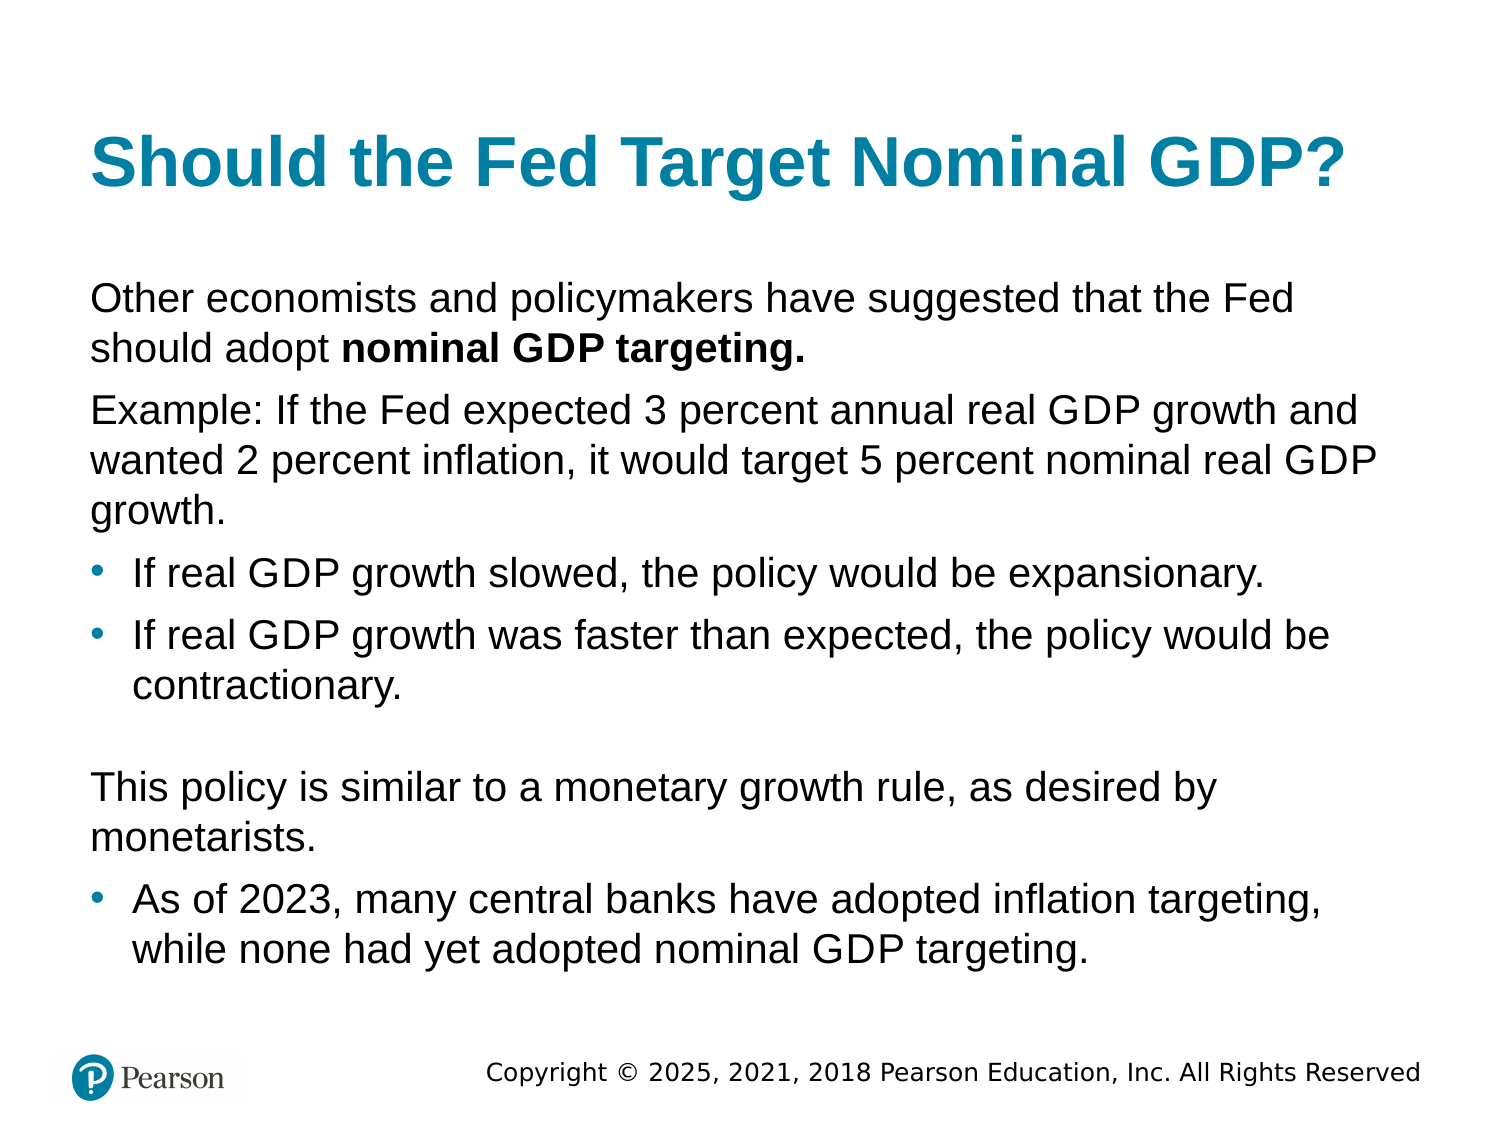

# Should the Fed Target Nominal G D P?
Other economists and policymakers have suggested that the Fed should adopt nominal G D P targeting.
Example: If the Fed expected 3 percent annual real G D P growth and wanted 2 percent inflation, it would target 5 percent nominal real G D P growth.
If real G D P growth slowed, the policy would be expansionary.
If real G D P growth was faster than expected, the policy would be contractionary.
This policy is similar to a monetary growth rule, as desired by monetarists.
As of 2023, many central banks have adopted inflation targeting, while none had yet adopted nominal G D P targeting.